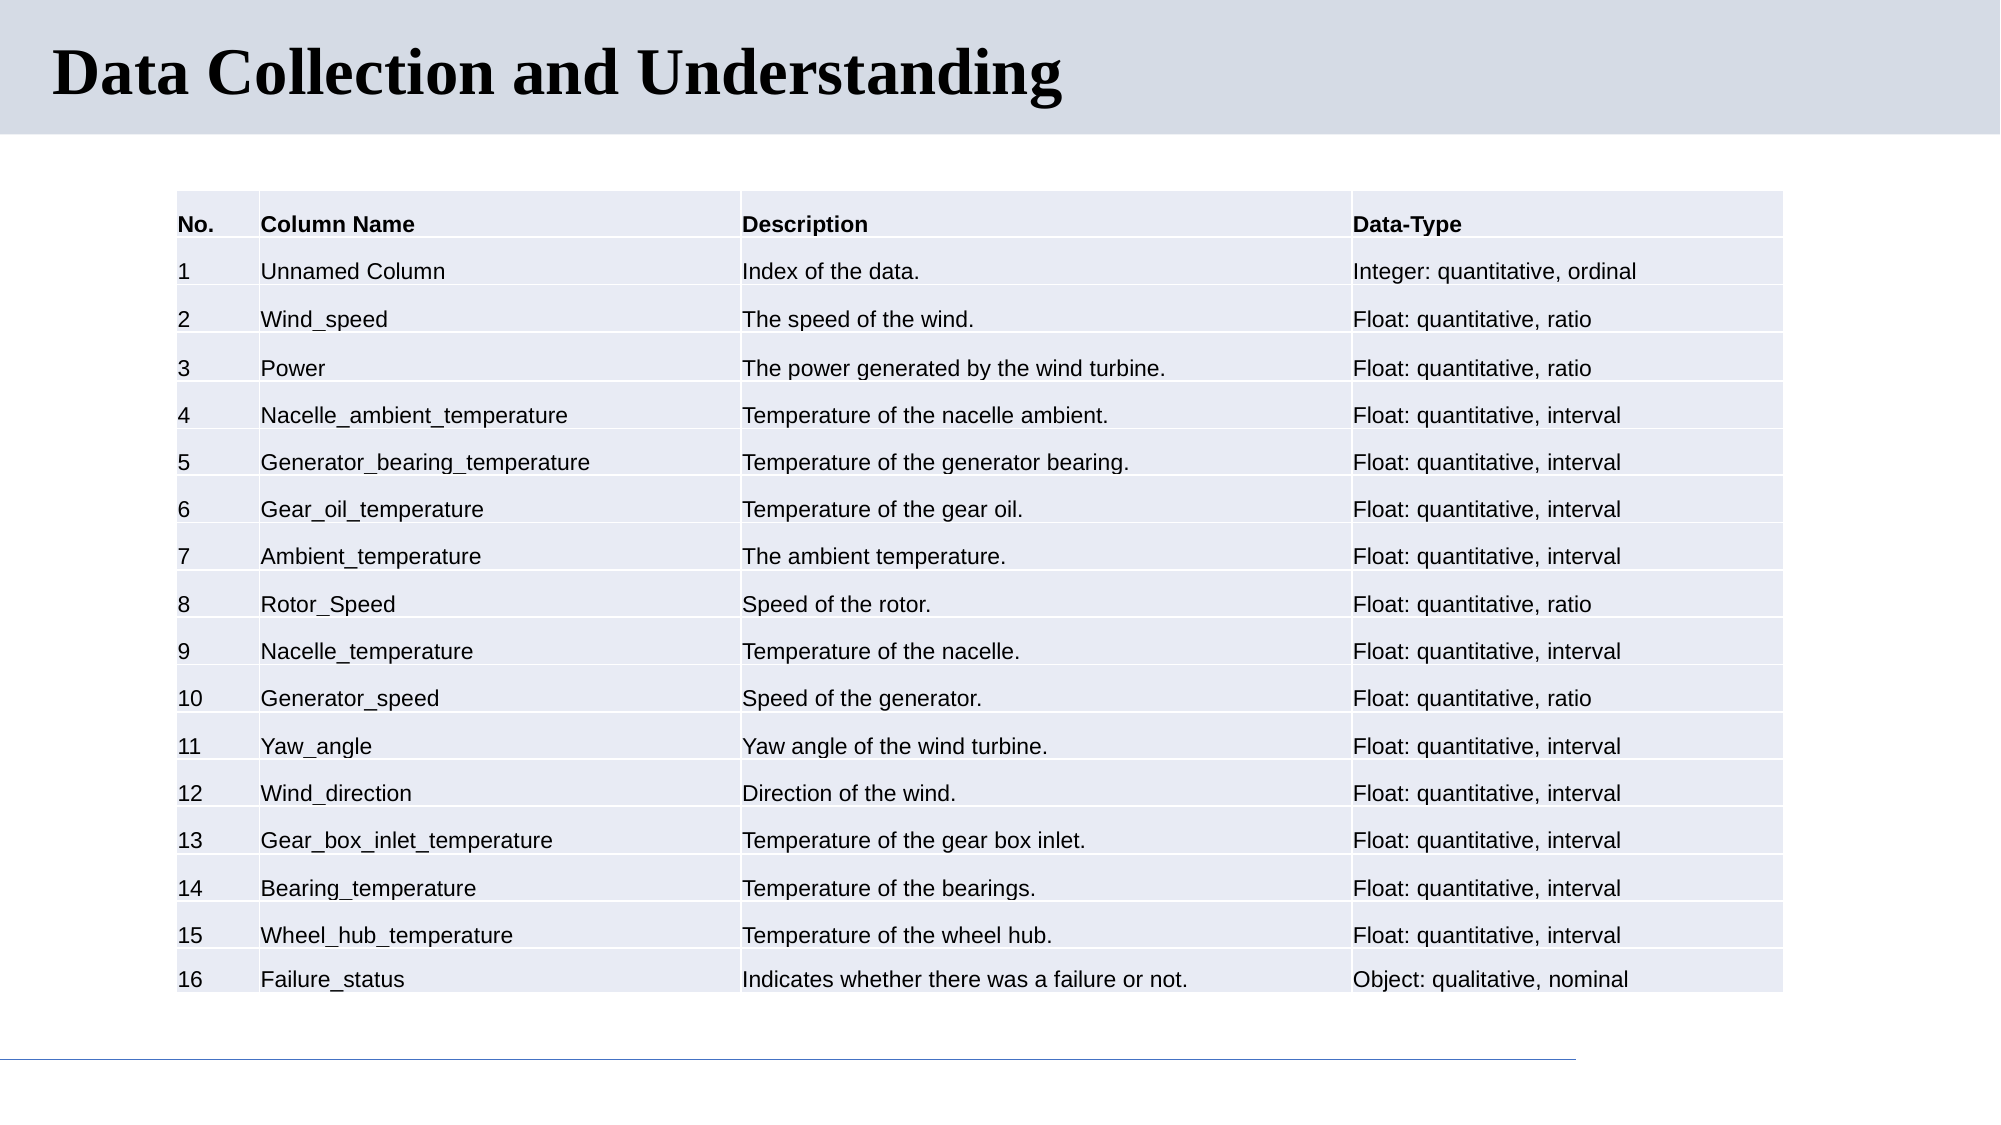

# Data Collection and Understanding
| No. | Column Name | Description | Data-Type |
| --- | --- | --- | --- |
| 1 | Unnamed Column | Index of the data. | Integer: quantitative, ordinal |
| 2 | Wind\_speed | The speed of the wind. | Float: quantitative, ratio |
| 3 | Power | The power generated by the wind turbine. | Float: quantitative, ratio |
| 4 | Nacelle\_ambient\_temperature | Temperature of the nacelle ambient. | Float: quantitative, interval |
| 5 | Generator\_bearing\_temperature | Temperature of the generator bearing. | Float: quantitative, interval |
| 6 | Gear\_oil\_temperature | Temperature of the gear oil. | Float: quantitative, interval |
| 7 | Ambient\_temperature | The ambient temperature. | Float: quantitative, interval |
| 8 | Rotor\_Speed | Speed of the rotor. | Float: quantitative, ratio |
| 9 | Nacelle\_temperature | Temperature of the nacelle. | Float: quantitative, interval |
| 10 | Generator\_speed | Speed of the generator. | Float: quantitative, ratio |
| 11 | Yaw\_angle | Yaw angle of the wind turbine. | Float: quantitative, interval |
| 12 | Wind\_direction | Direction of the wind. | Float: quantitative, interval |
| 13 | Gear\_box\_inlet\_temperature | Temperature of the gear box inlet. | Float: quantitative, interval |
| 14 | Bearing\_temperature | Temperature of the bearings. | Float: quantitative, interval |
| 15 | Wheel\_hub\_temperature | Temperature of the wheel hub. | Float: quantitative, interval |
| 16 | Failure\_status | Indicates whether there was a failure or not. | Object: qualitative, nominal |